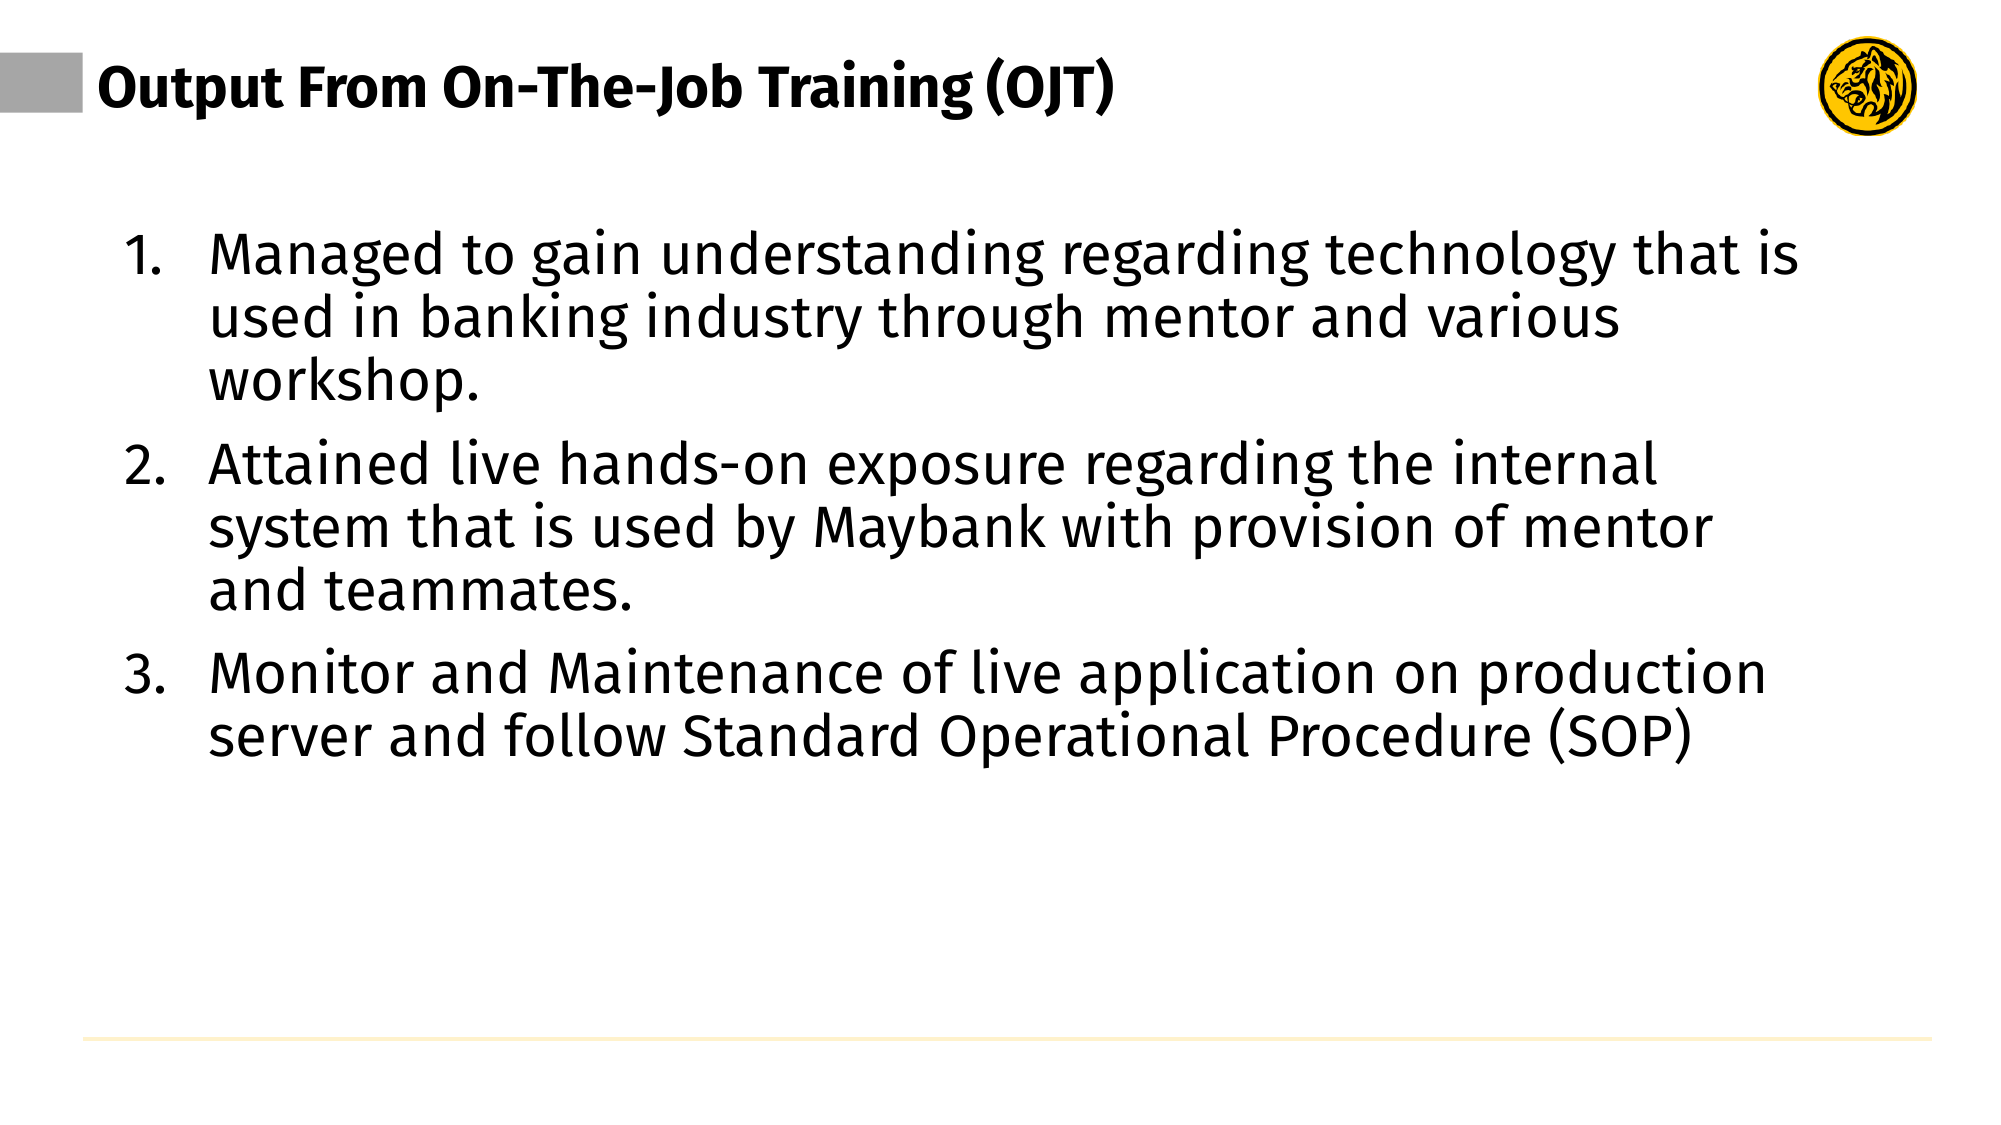

# Output From On-The-Job Training (OJT)
Managed to gain understanding regarding technology that is used in banking industry through mentor and various workshop.
Attained live hands-on exposure regarding the internal system that is used by Maybank with provision of mentor and teammates.
Monitor and Maintenance of live application on production server and follow Standard Operational Procedure (SOP)